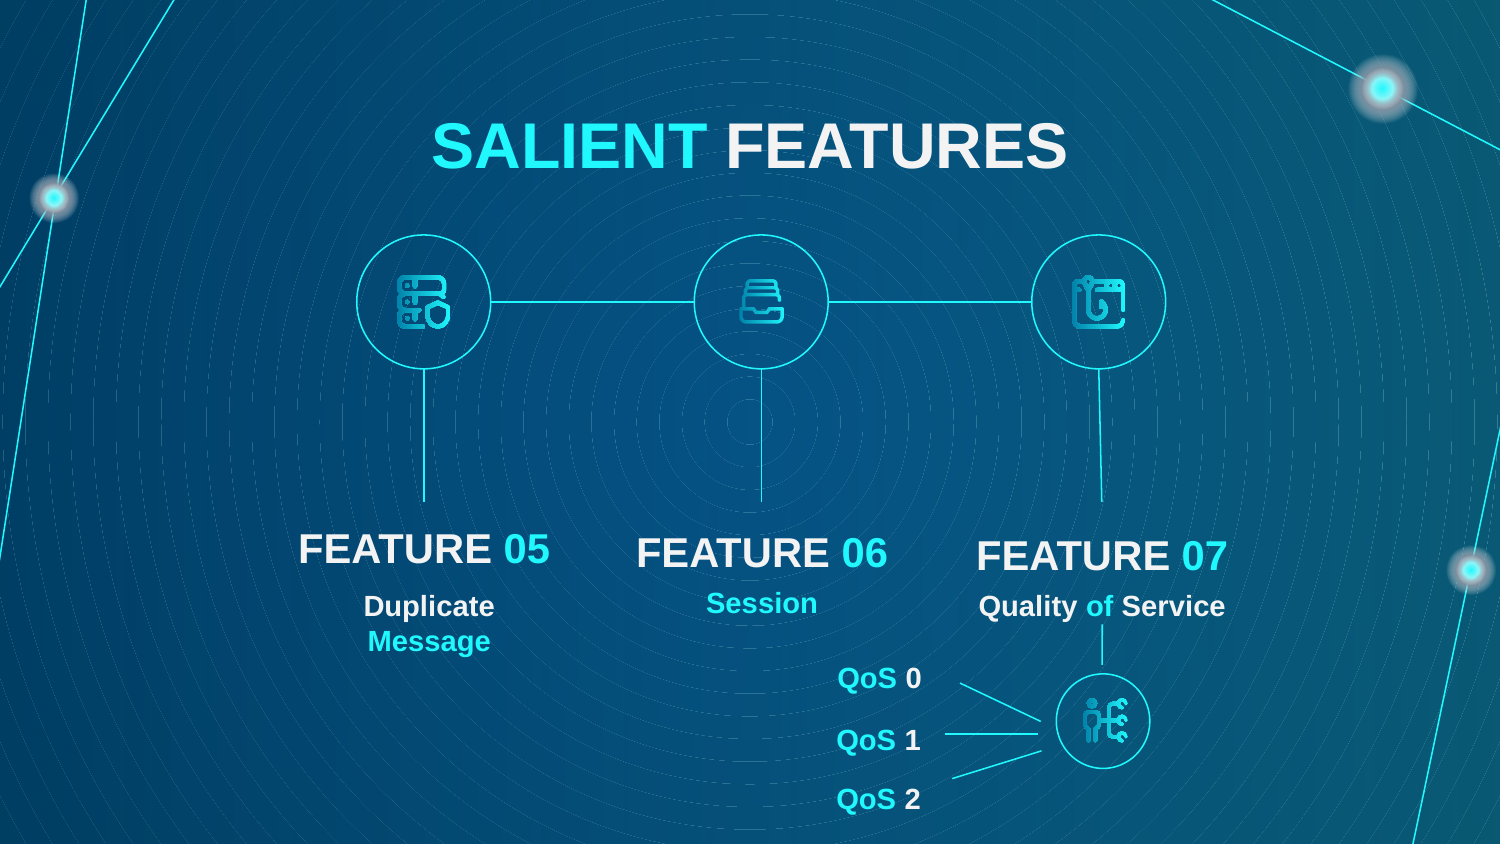

# SALIENT FEATURES

FEATURE 05
FEATURE 06
FEATURE 07
Session
Duplicate Message
Quality of Service
QoS 0

QoS 1
QoS 2